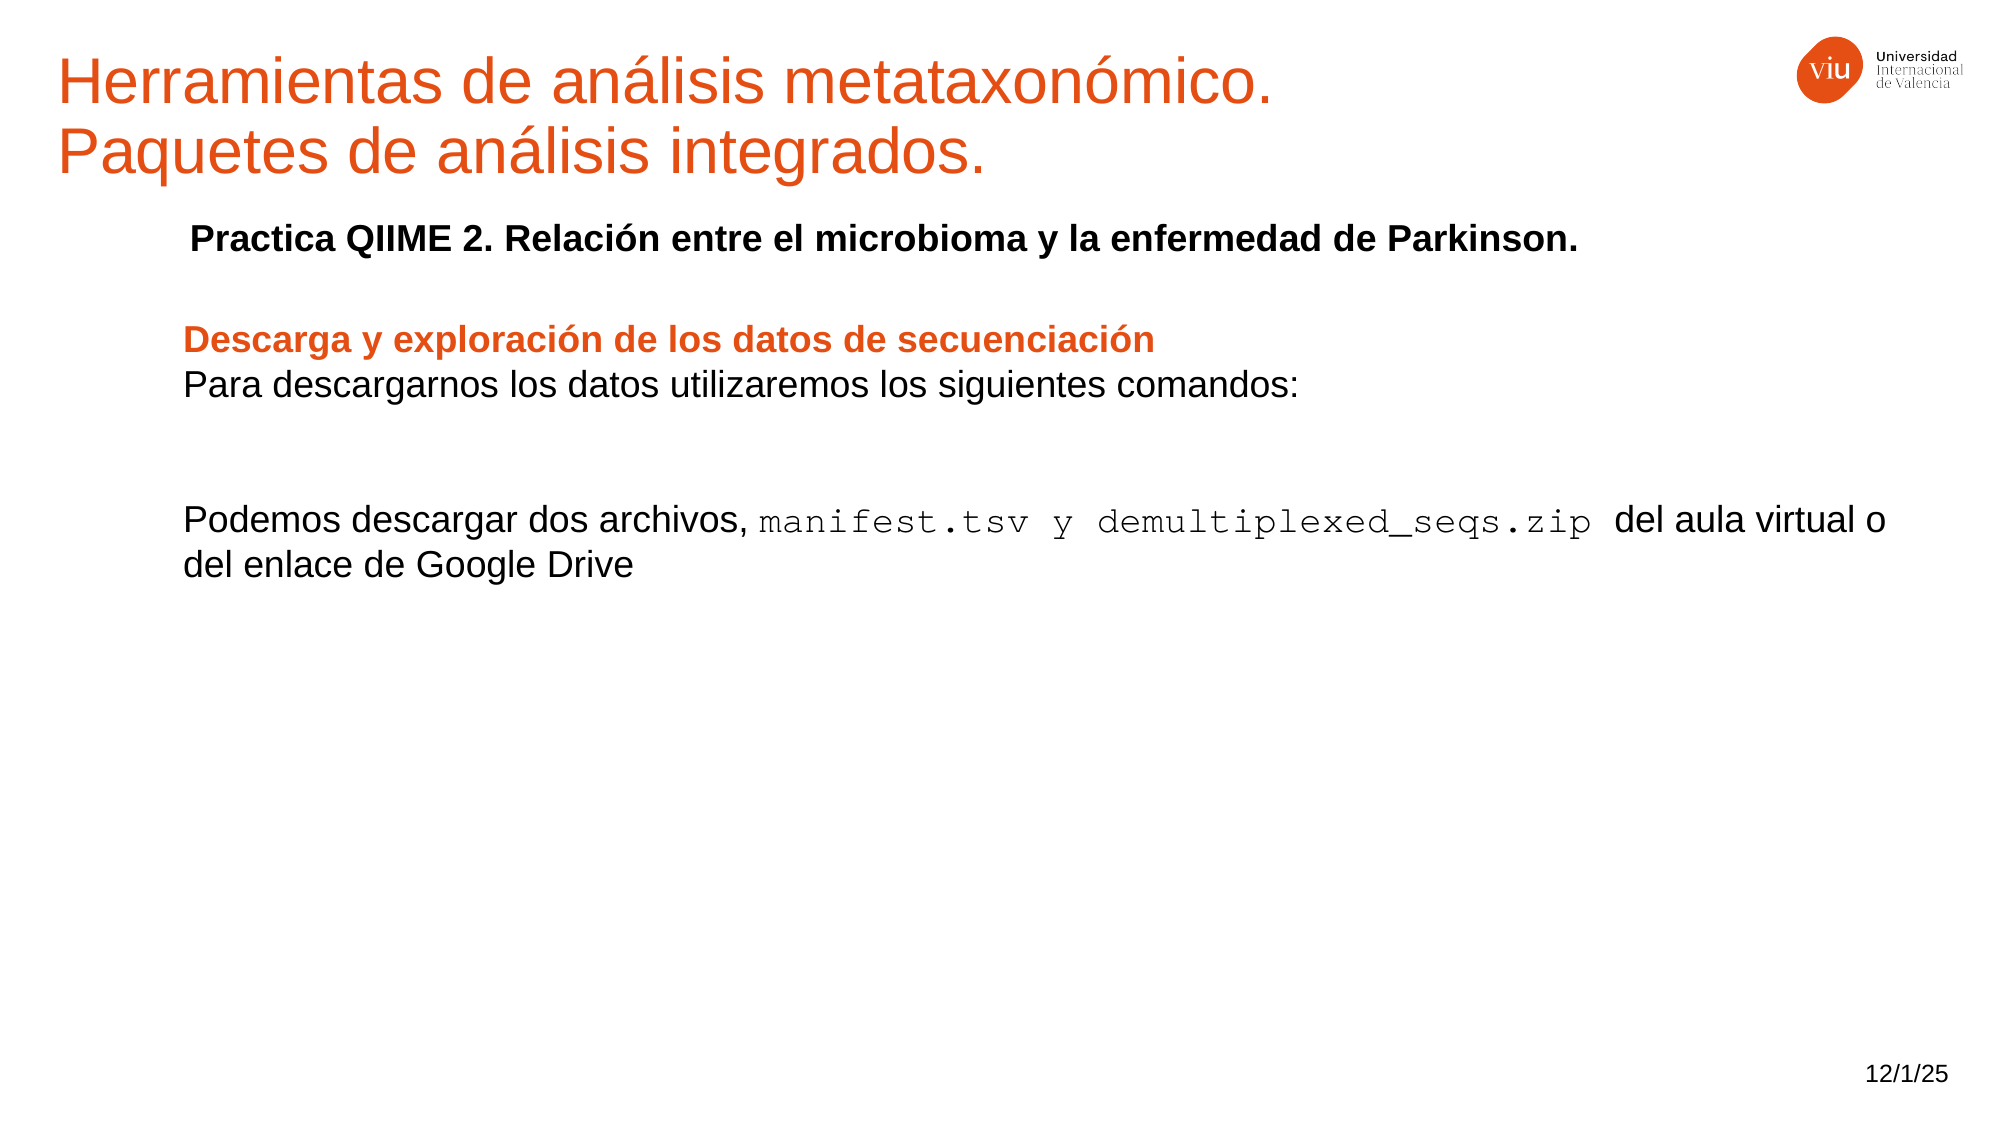

Herramientas de análisis metataxonómico. Paquetes de análisis integrados.
Practica QIIME 2. Relación entre el microbioma y la enfermedad de Parkinson.

Descarga y exploración de los datos de secuenciación
Para descargarnos los datos utilizaremos los siguientes comandos:

Podemos descargar dos archivos, manifest.tsv y demultiplexed_seqs.zip del aula virtual o del enlace de Google Drive